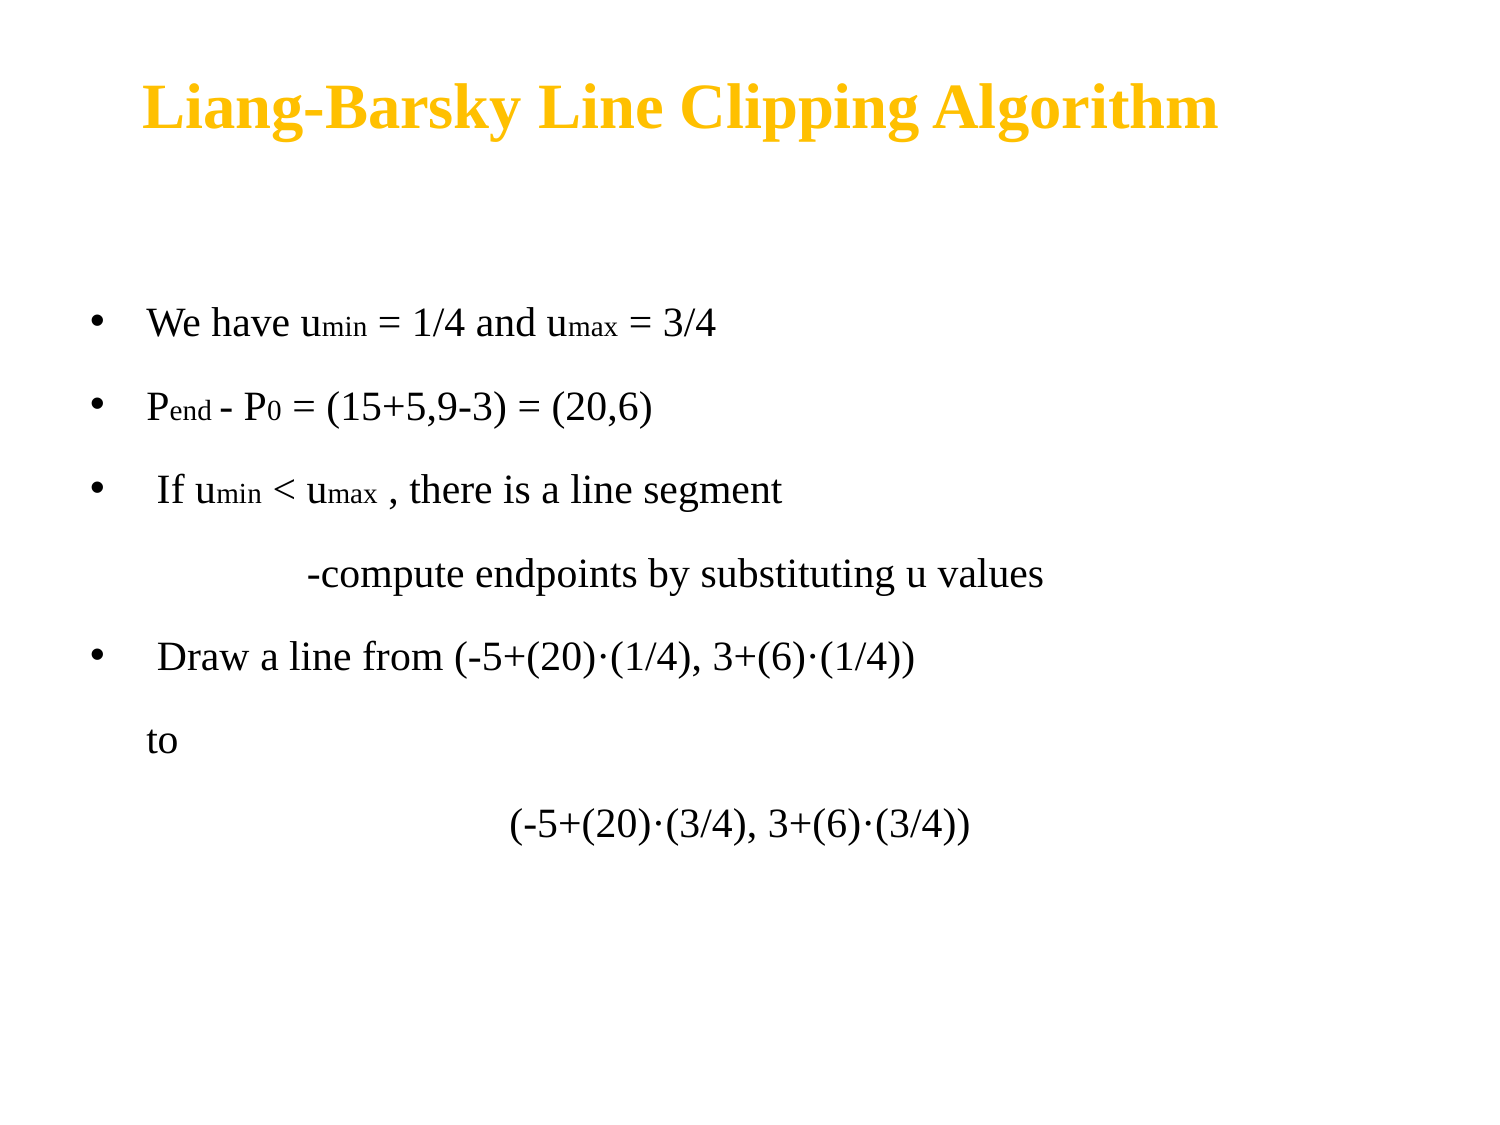

Liang-Barsky Line Clipping Algorithm
We have umin = 1/4 and umax = 3/4
Pend - P0 = (15+5,9-3) = (20,6)
 If umin < umax , there is a line segment
		 -compute endpoints by substituting u values 
 Draw a line from (-5+(20)·(1/4), 3+(6)·(1/4))
	to
			      (-5+(20)·(3/4), 3+(6)·(3/4))